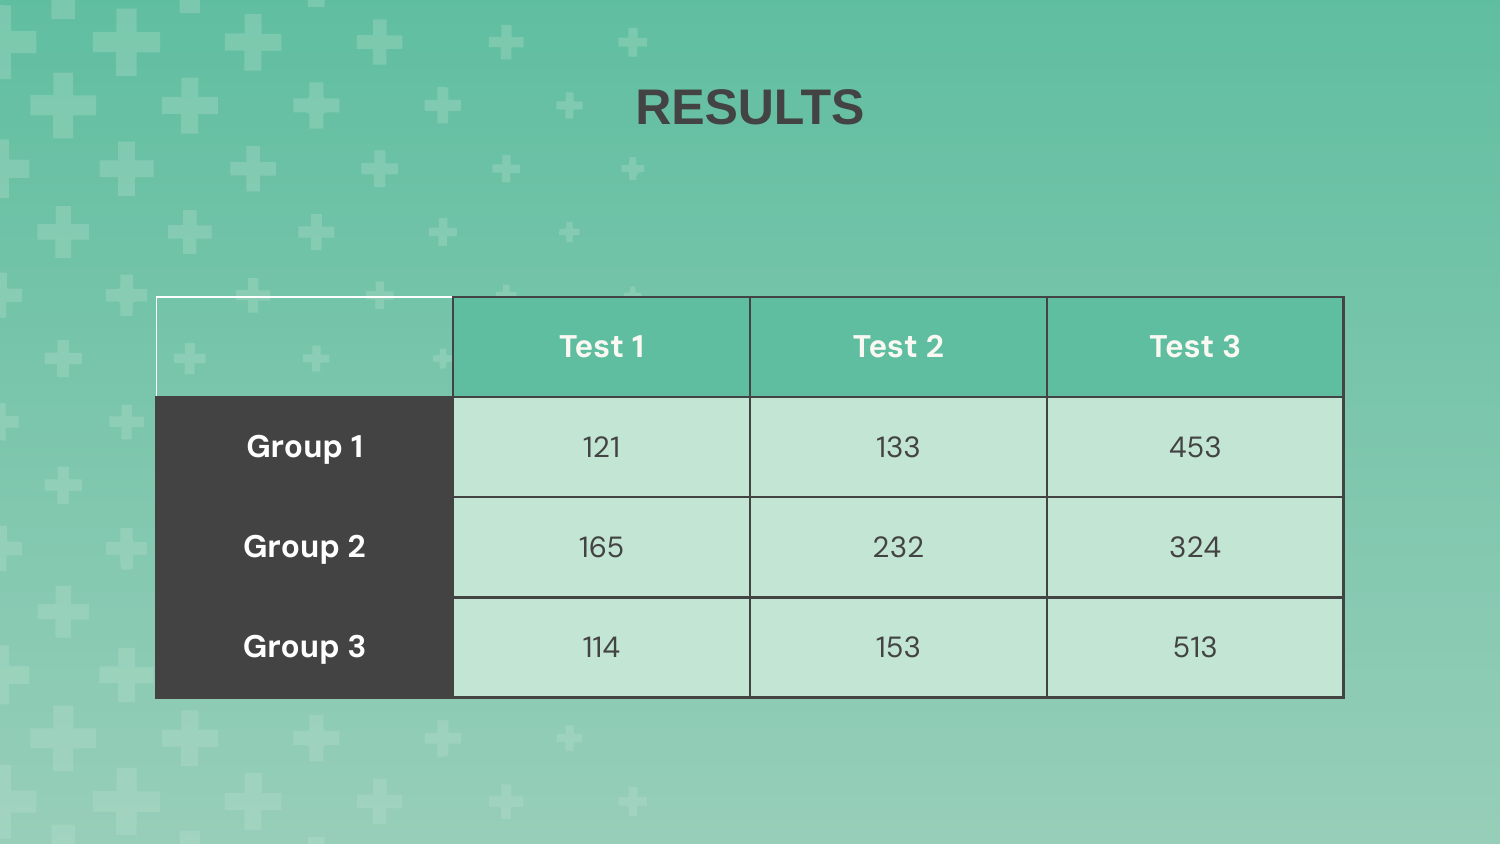

# RESULTS
|  | Test 1 | Test 2 | Test 3 |
| --- | --- | --- | --- |
| Group 1 | 121 | 133 | 453 |
| Group 2 | 165 | 232 | 324 |
| Group 3 | 114 | 153 | 513 |